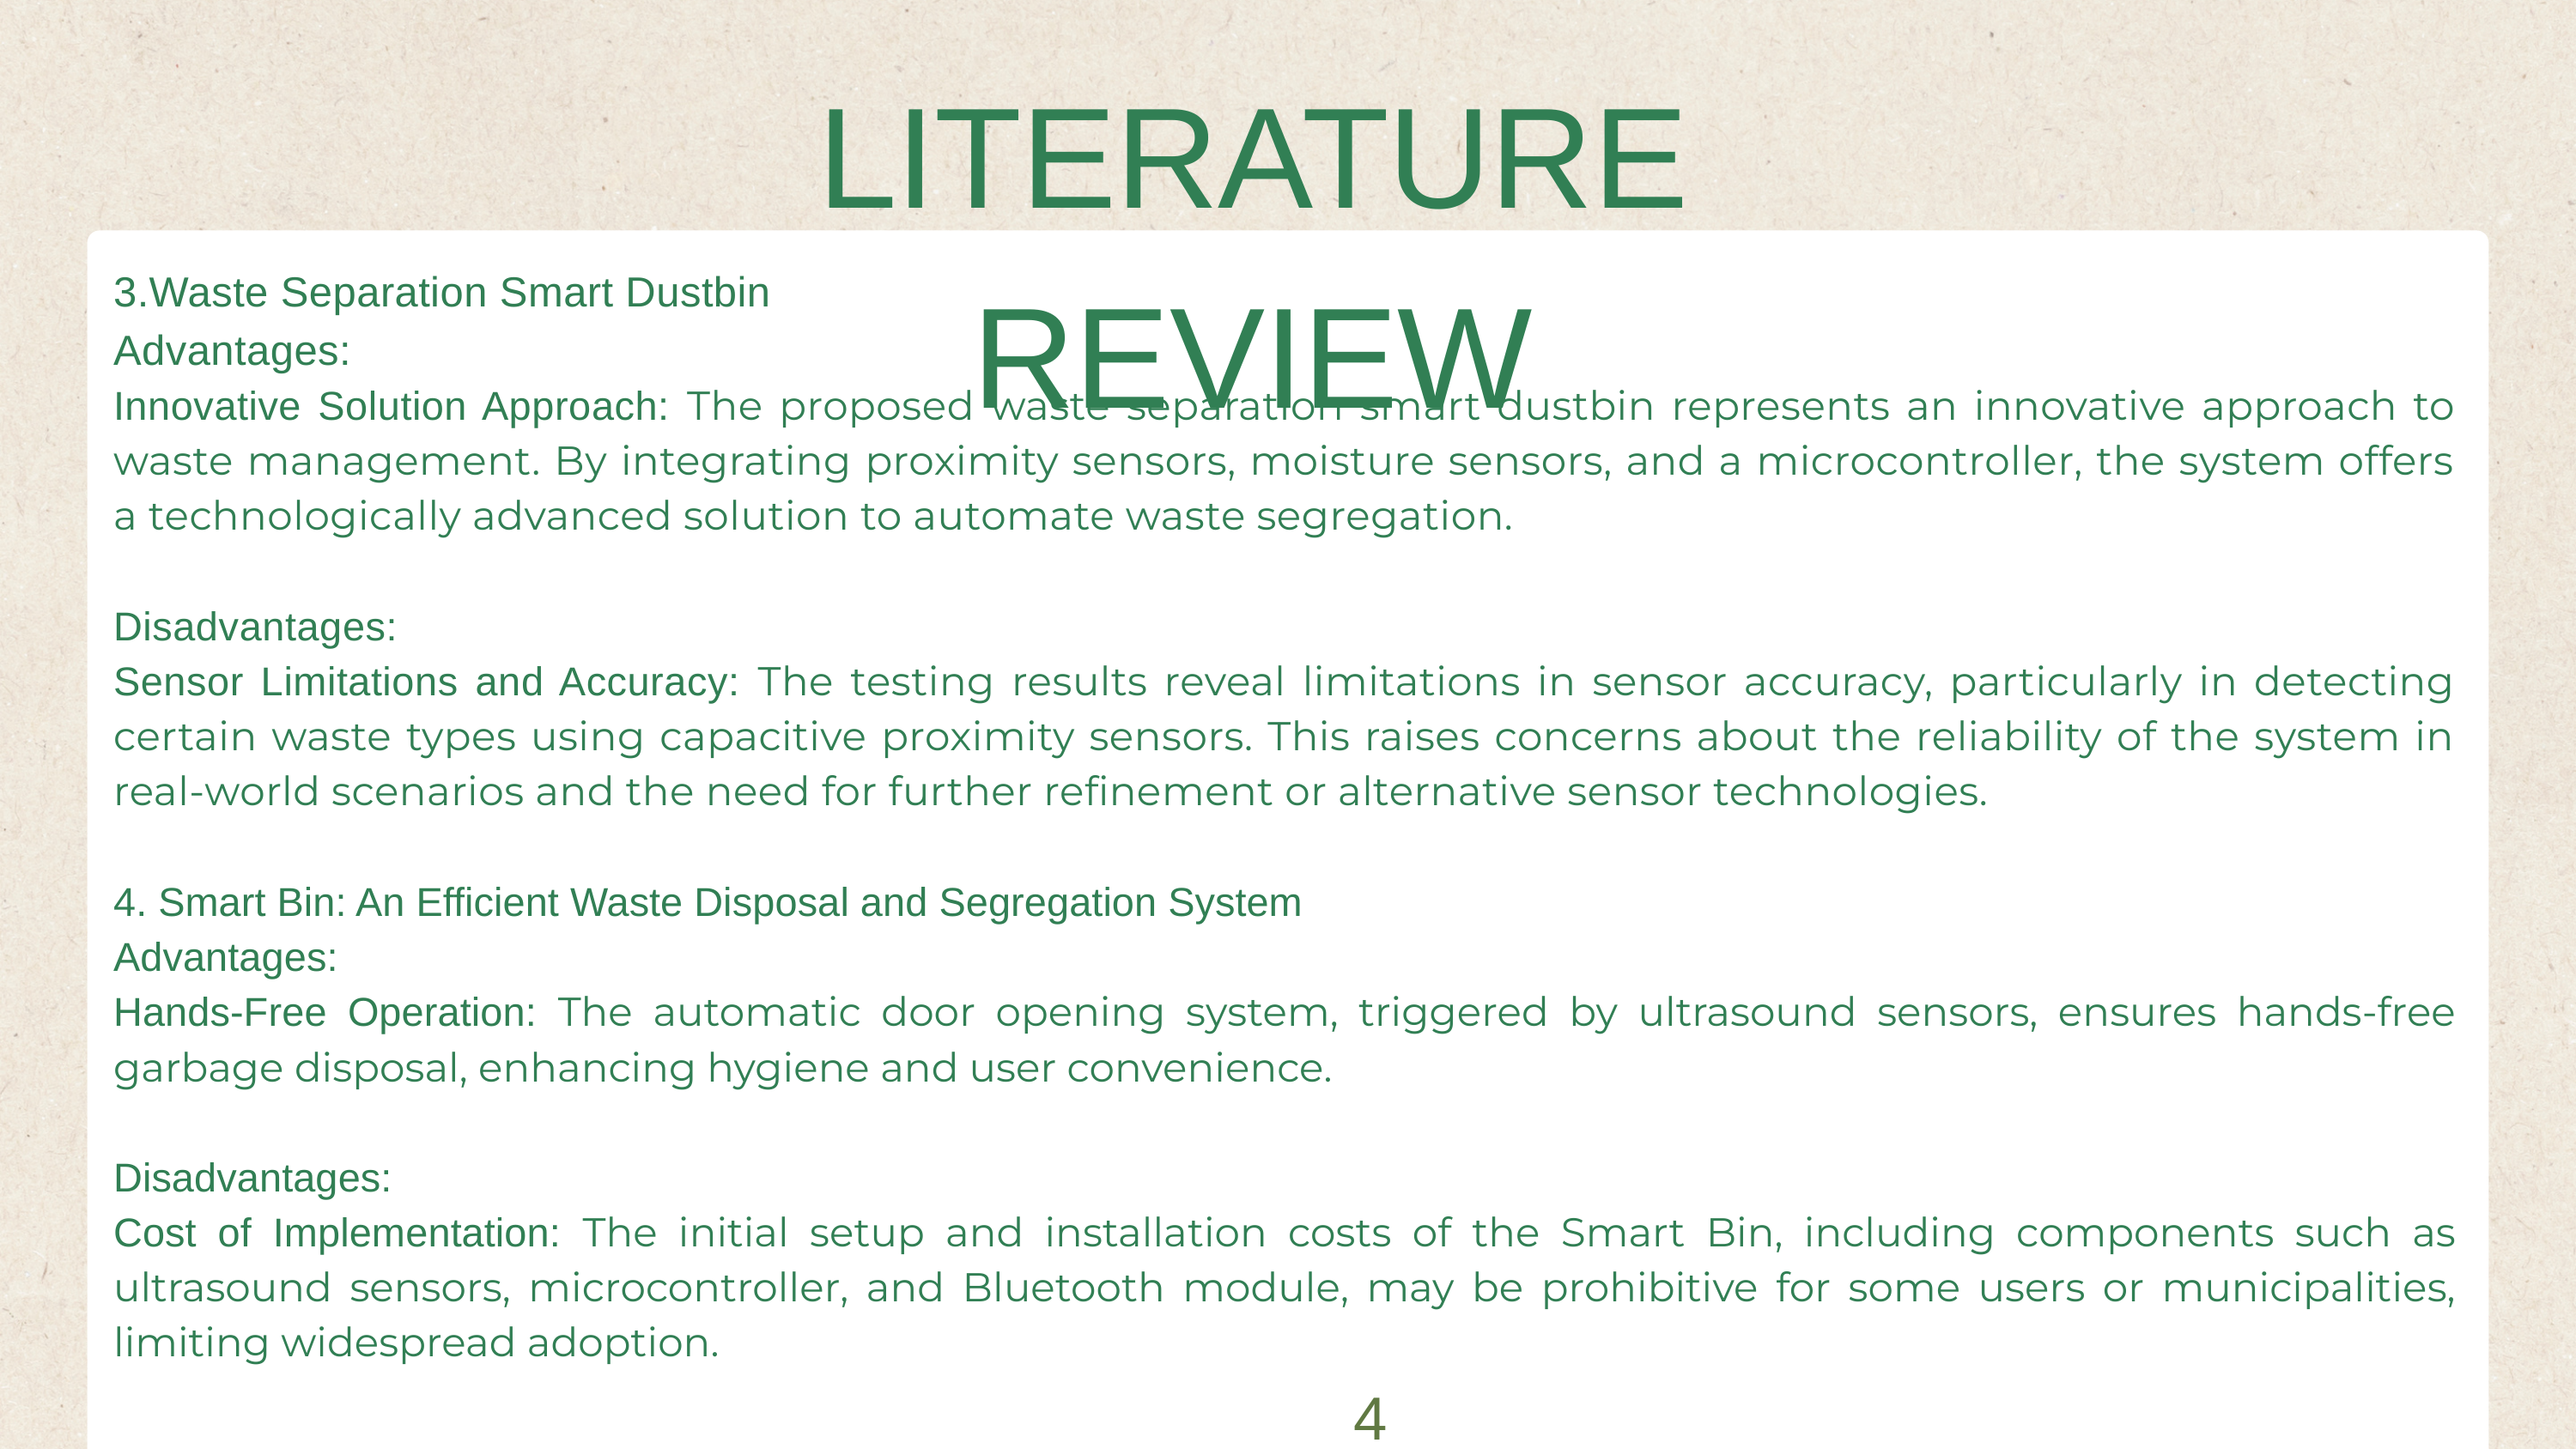

LITERATURE REVIEW

3.Waste Separation Smart Dustbin
Advantages:
Innovative Solution Approach: The proposed waste separation smart dustbin represents an innovative approach to waste management. By integrating proximity sensors, moisture sensors, and a microcontroller, the system offers a technologically advanced solution to automate waste segregation.

Disadvantages:
Sensor Limitations and Accuracy: The testing results reveal limitations in sensor accuracy, particularly in detecting certain waste types using capacitive proximity sensors. This raises concerns about the reliability of the system in real-world scenarios and the need for further refinement or alternative sensor technologies.

4. Smart Bin: An Efficient Waste Disposal and Segregation System
Advantages:
Hands-Free Operation: The automatic door opening system, triggered by ultrasound sensors, ensures hands-free garbage disposal, enhancing hygiene and user convenience.

Disadvantages:
Cost of Implementation: The initial setup and installation costs of the Smart Bin, including components such as ultrasound sensors, microcontroller, and Bluetooth module, may be prohibitive for some users or municipalities, limiting widespread adoption.

4